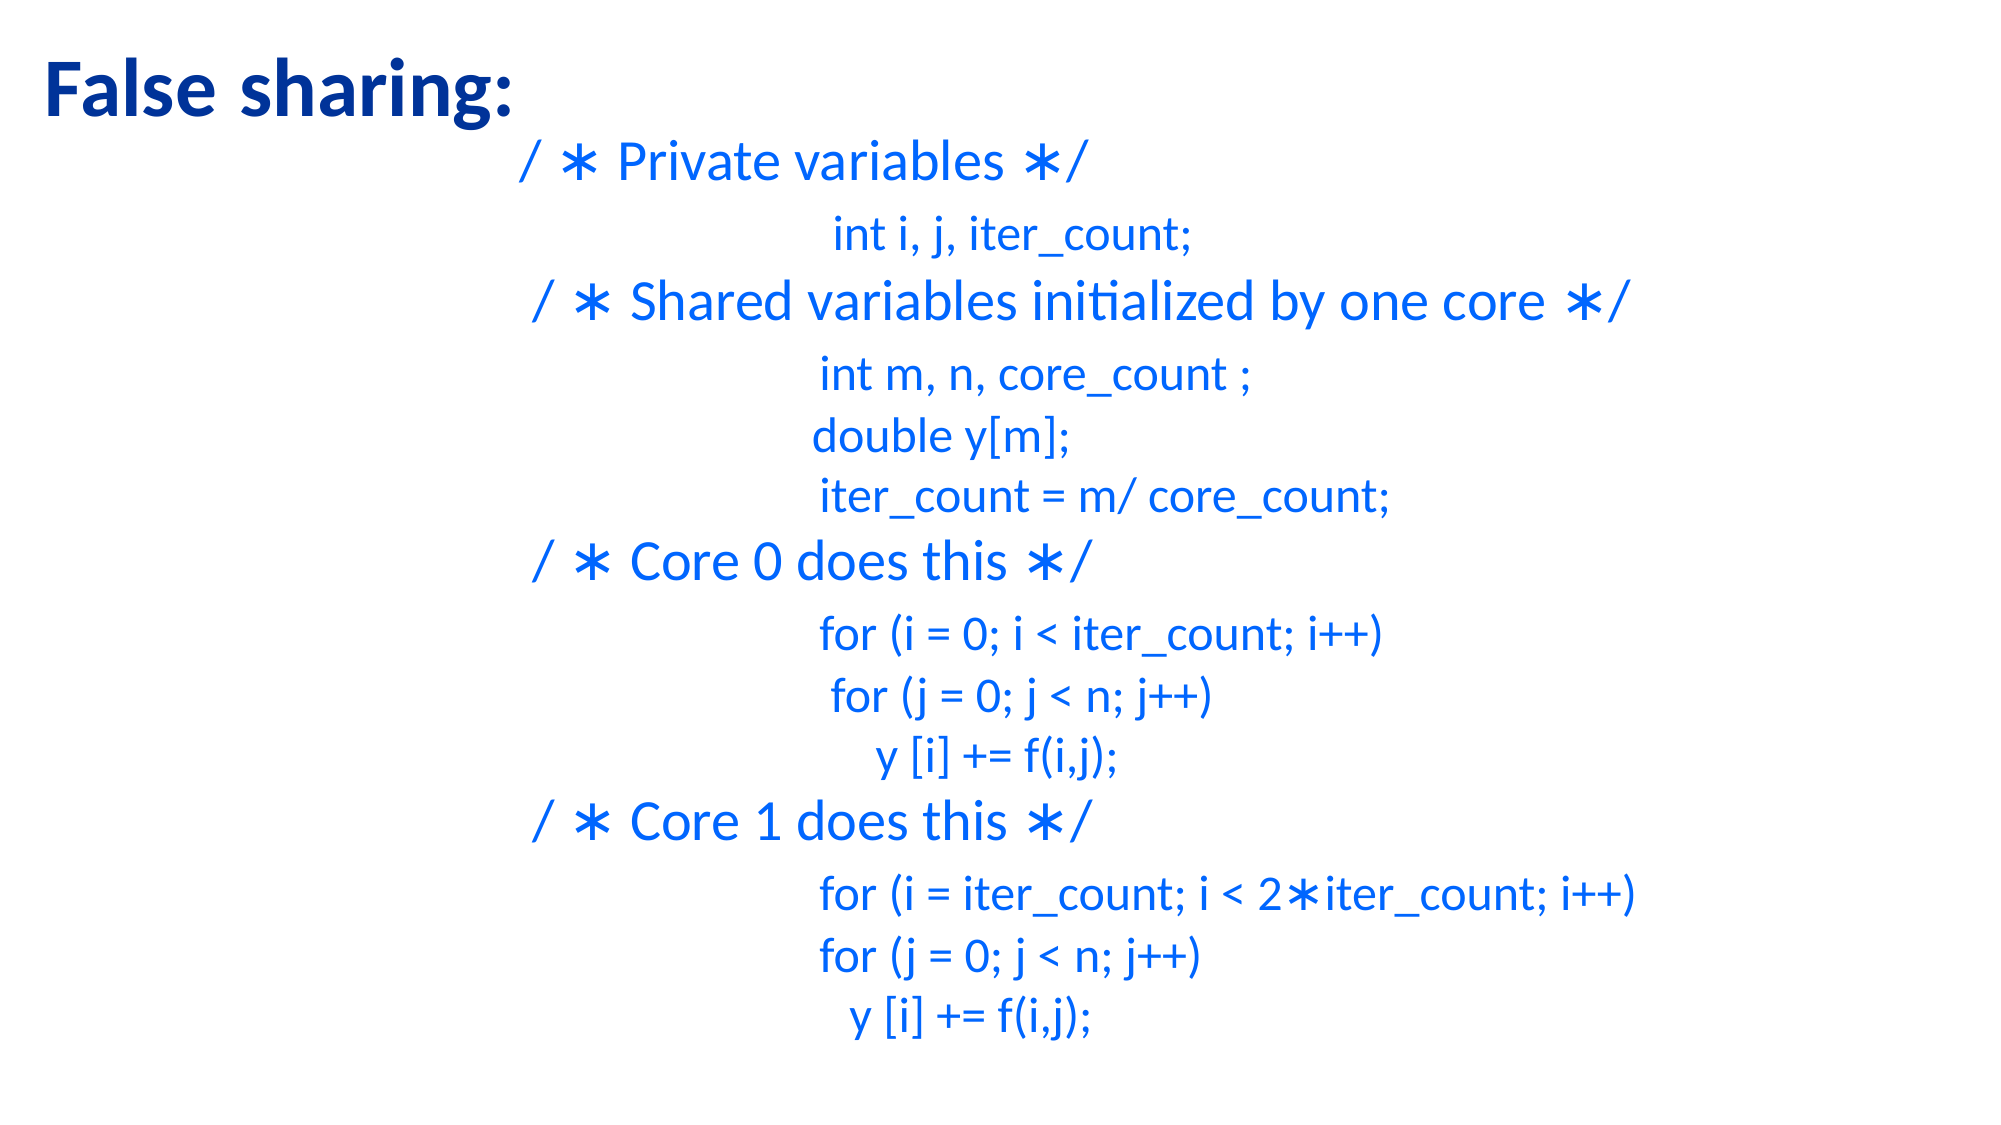

False sharing:
/ ∗ Private variables ∗/
		 int i, j, iter_count;
 / ∗ Shared variables initialized by one core ∗/
		int m, n, core_count ;
                          double y[m];
		iter_count = m/ core_count;
 / ∗ Core 0 does this ∗/
		for (i = 0; i < iter_count; i++)
		 for (j = 0; j < n; j++)
	  	     y [i] += f(i,j);
 / ∗ Core 1 does this ∗/
		for (i = iter_count; i < 2∗iter_count; i++)
		for (j = 0; j < n; j++)
	                y [i] += f(i,j);